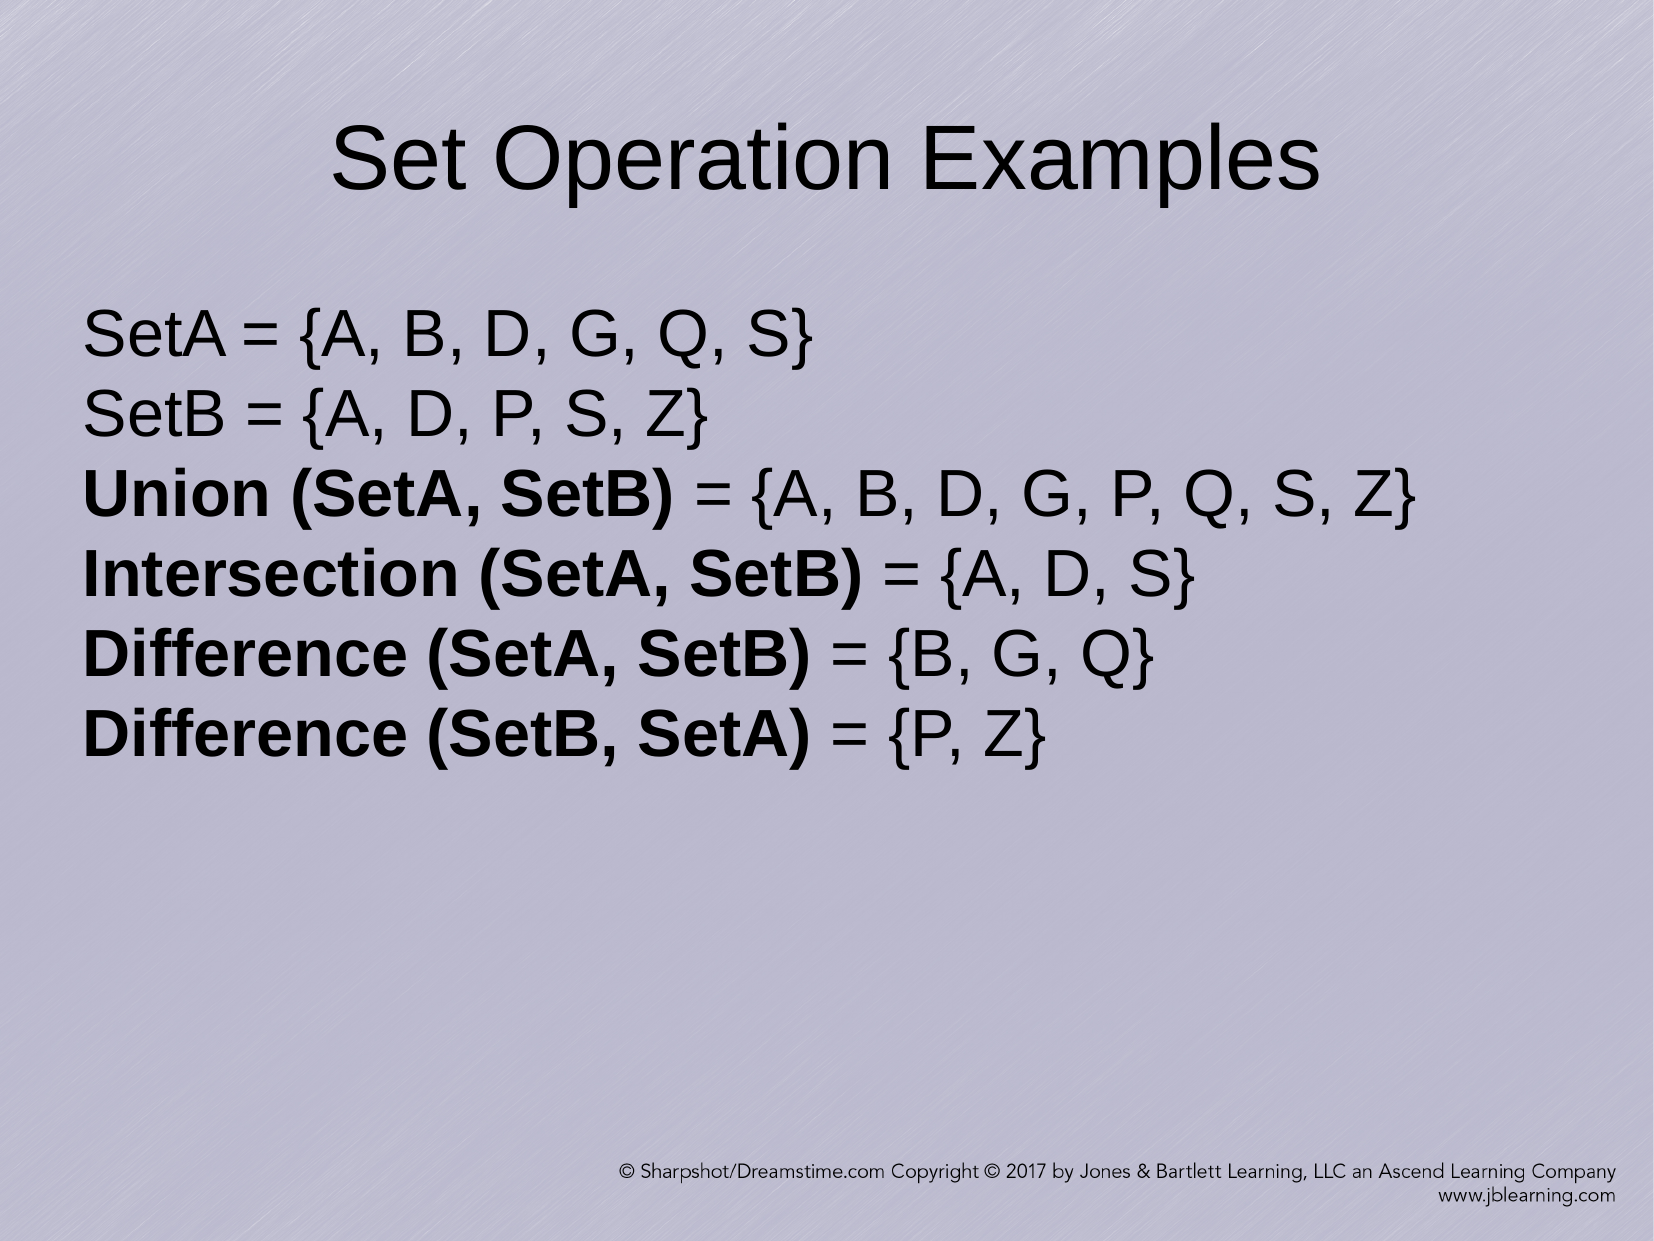

Set Operation Examples
SetA = {A, B, D, G, Q, S}
SetB = {A, D, P, S, Z}
Union (SetA, SetB) = {A, B, D, G, P, Q, S, Z}
Intersection (SetA, SetB) = {A, D, S}
Difference (SetA, SetB) = {B, G, Q}
Difference (SetB, SetA) = {P, Z}